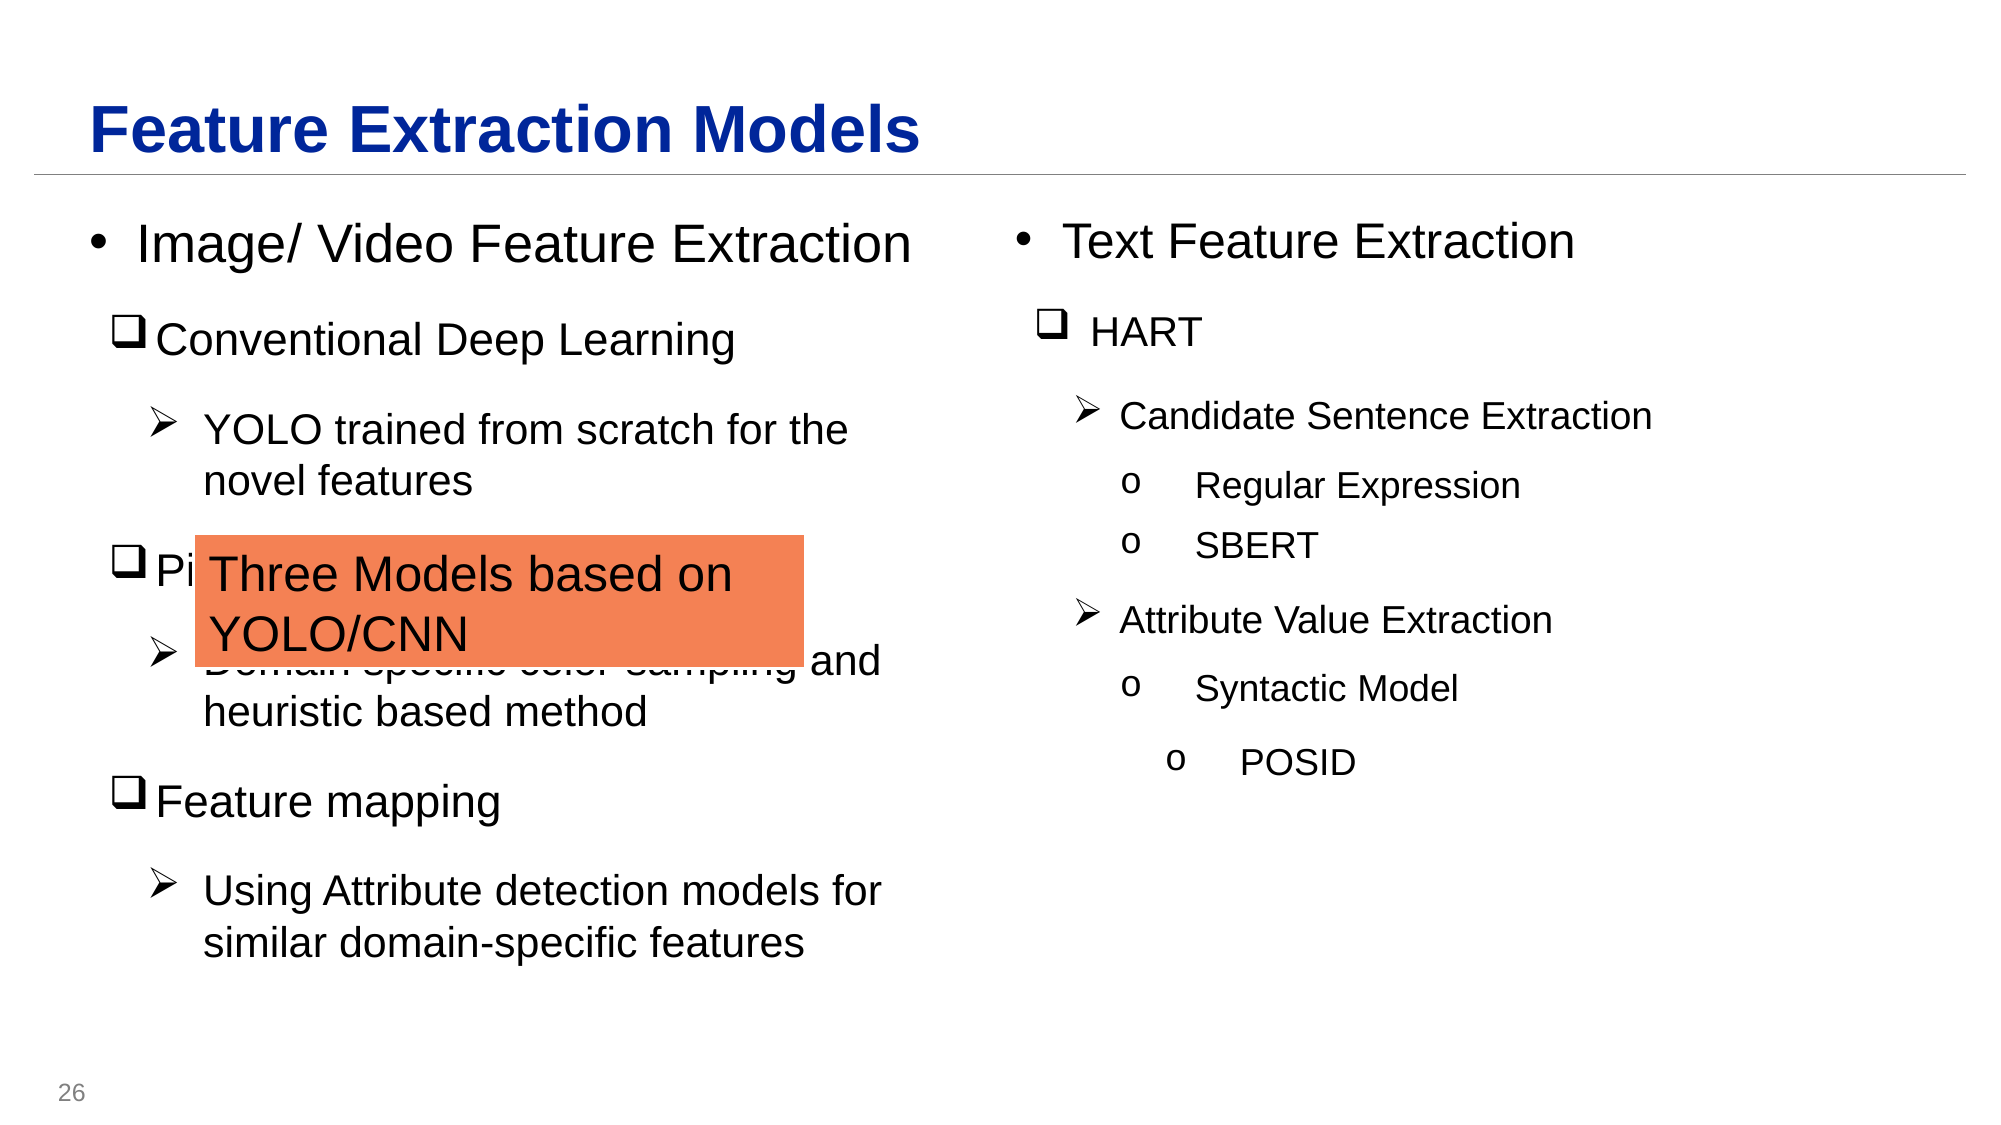

# Feature Extraction Models
Image/ Video Feature Extraction
Conventional Deep Learning
YOLO trained from scratch for the novel features
Pixel Analysis
Domain specific color-sampling and heuristic based method
Feature mapping
Using Attribute detection models for similar domain-specific features

Text Feature Extraction
HART
Candidate Sentence Extraction
Regular Expression
SBERT
Attribute Value Extraction
Syntactic Model
POSID
Three Models based on YOLO/CNN
26